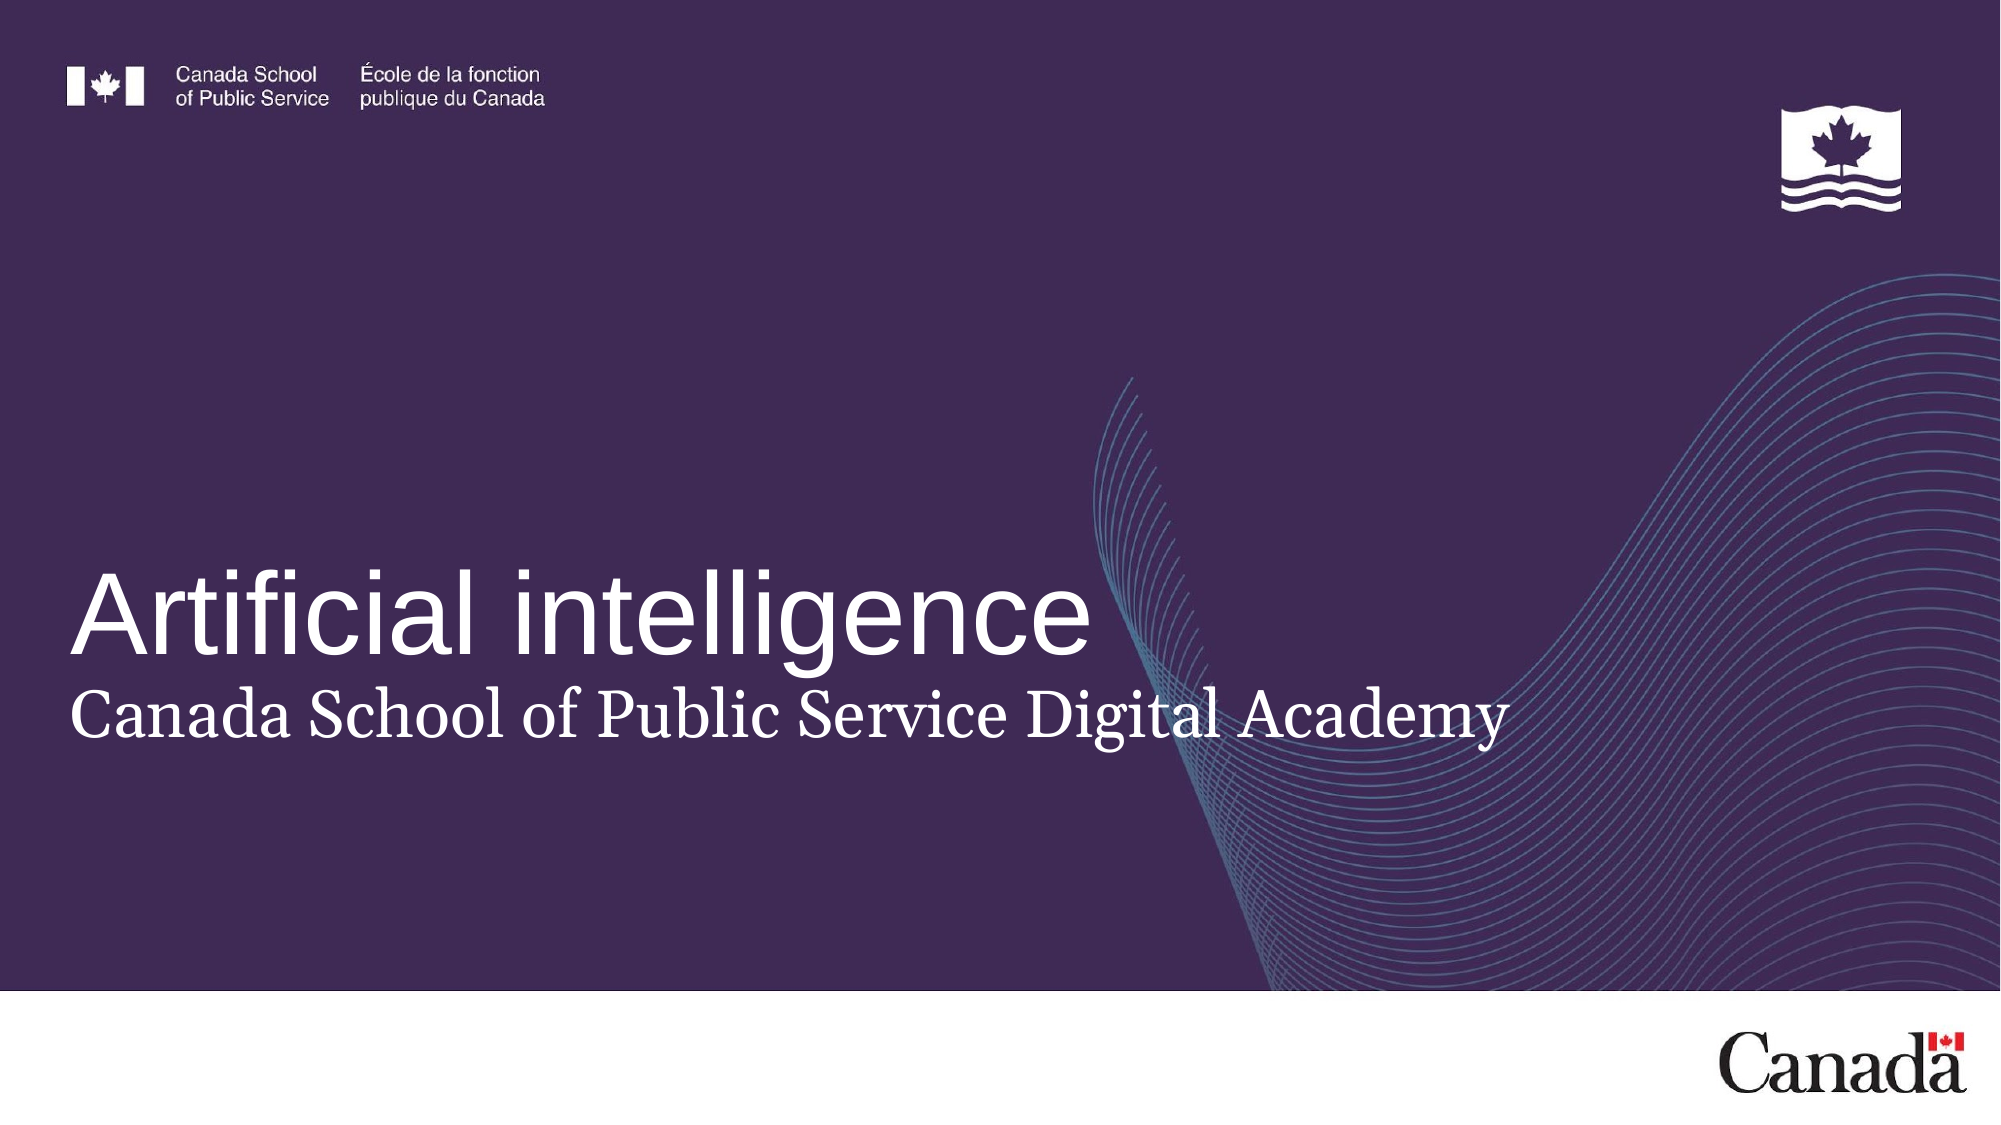

# Artificial intelligence Canada School of Public Service Digital Academy